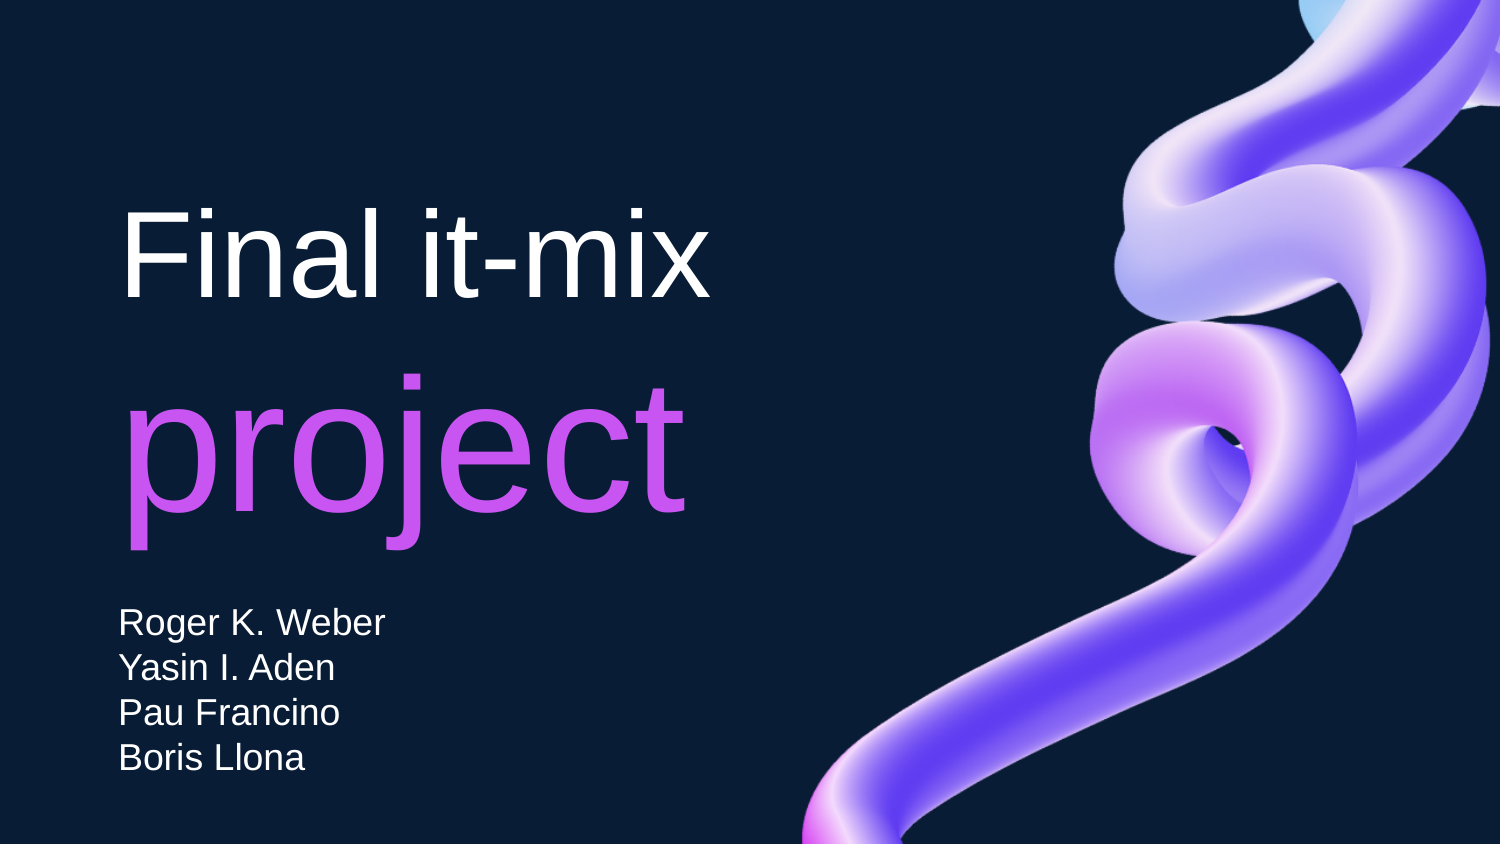

# Final it-mix
project
Roger K. Weber
Yasin I. Aden
Pau Francino
Boris Llona